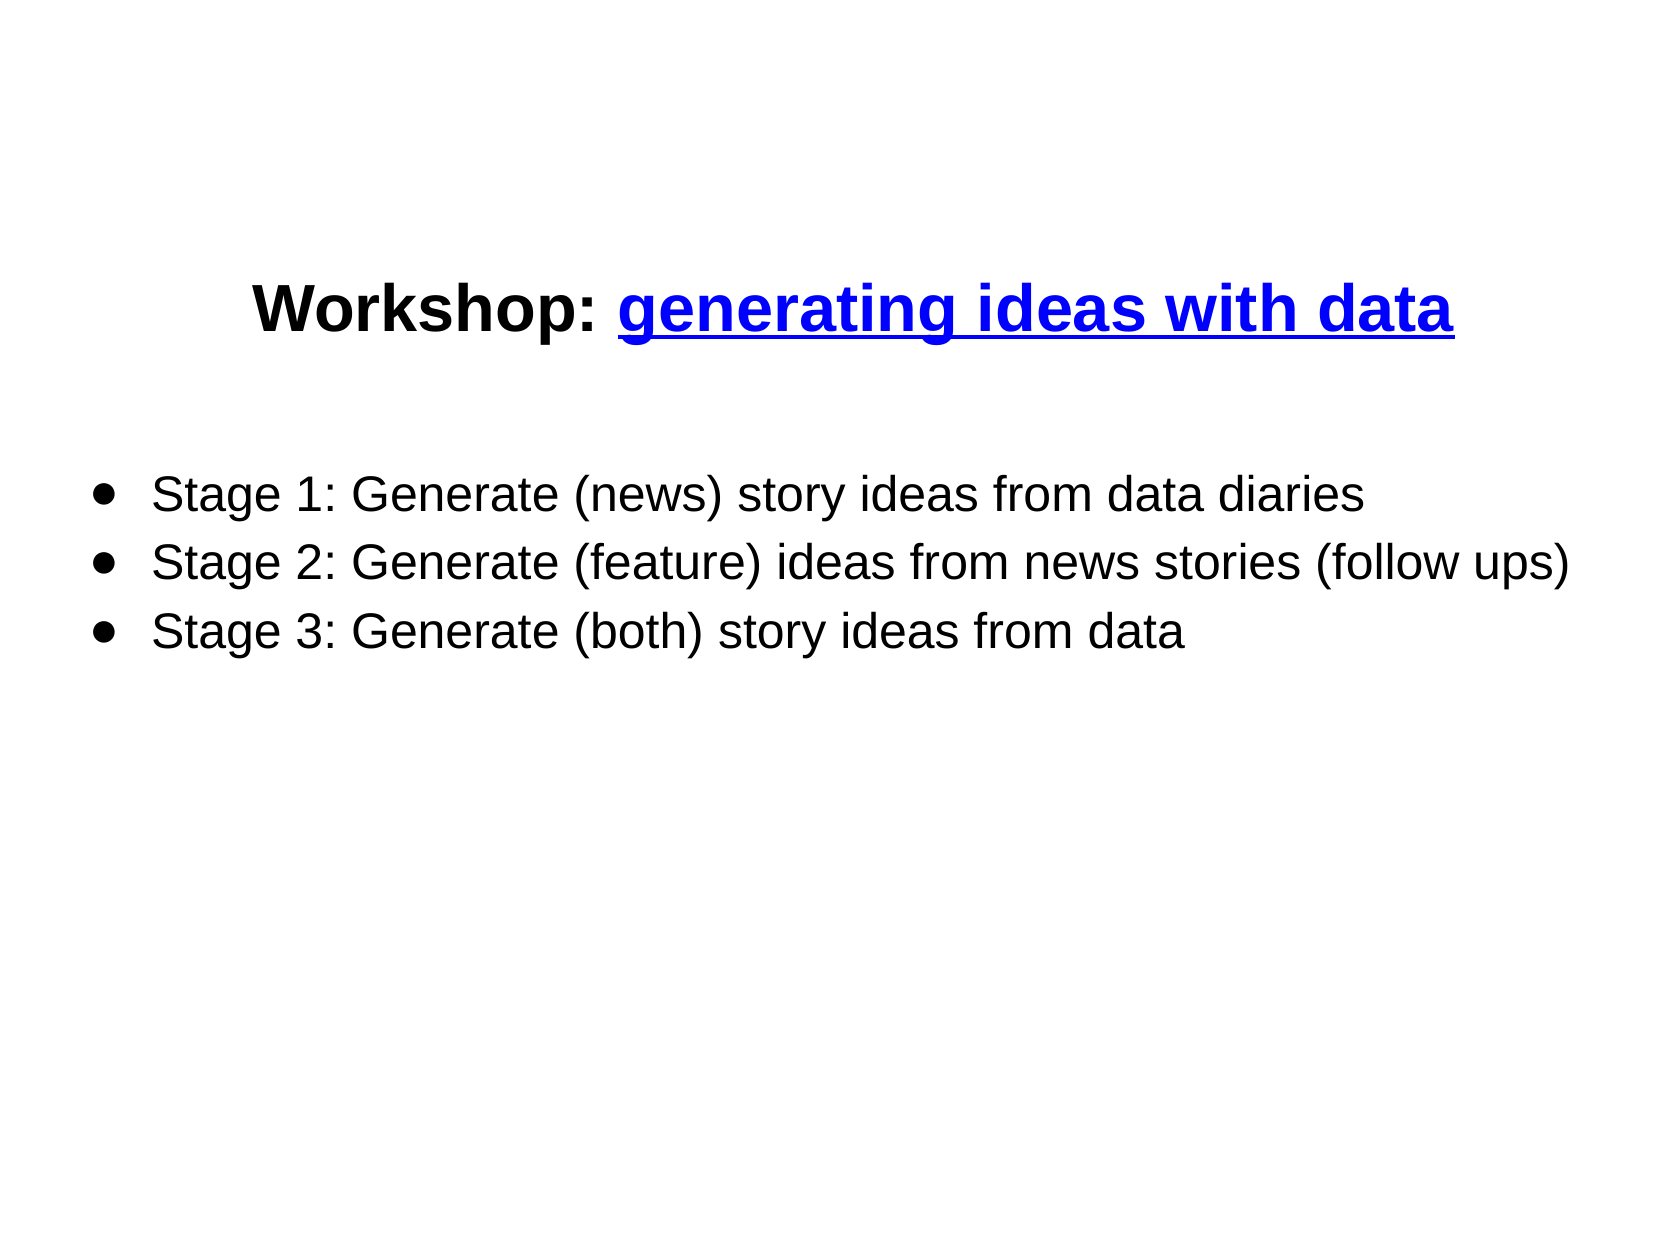

Workshop: generating ideas with data

Stage 1: Generate (news) story ideas from data diaries
Stage 2: Generate (feature) ideas from news stories (follow ups)
Stage 3: Generate (both) story ideas from data